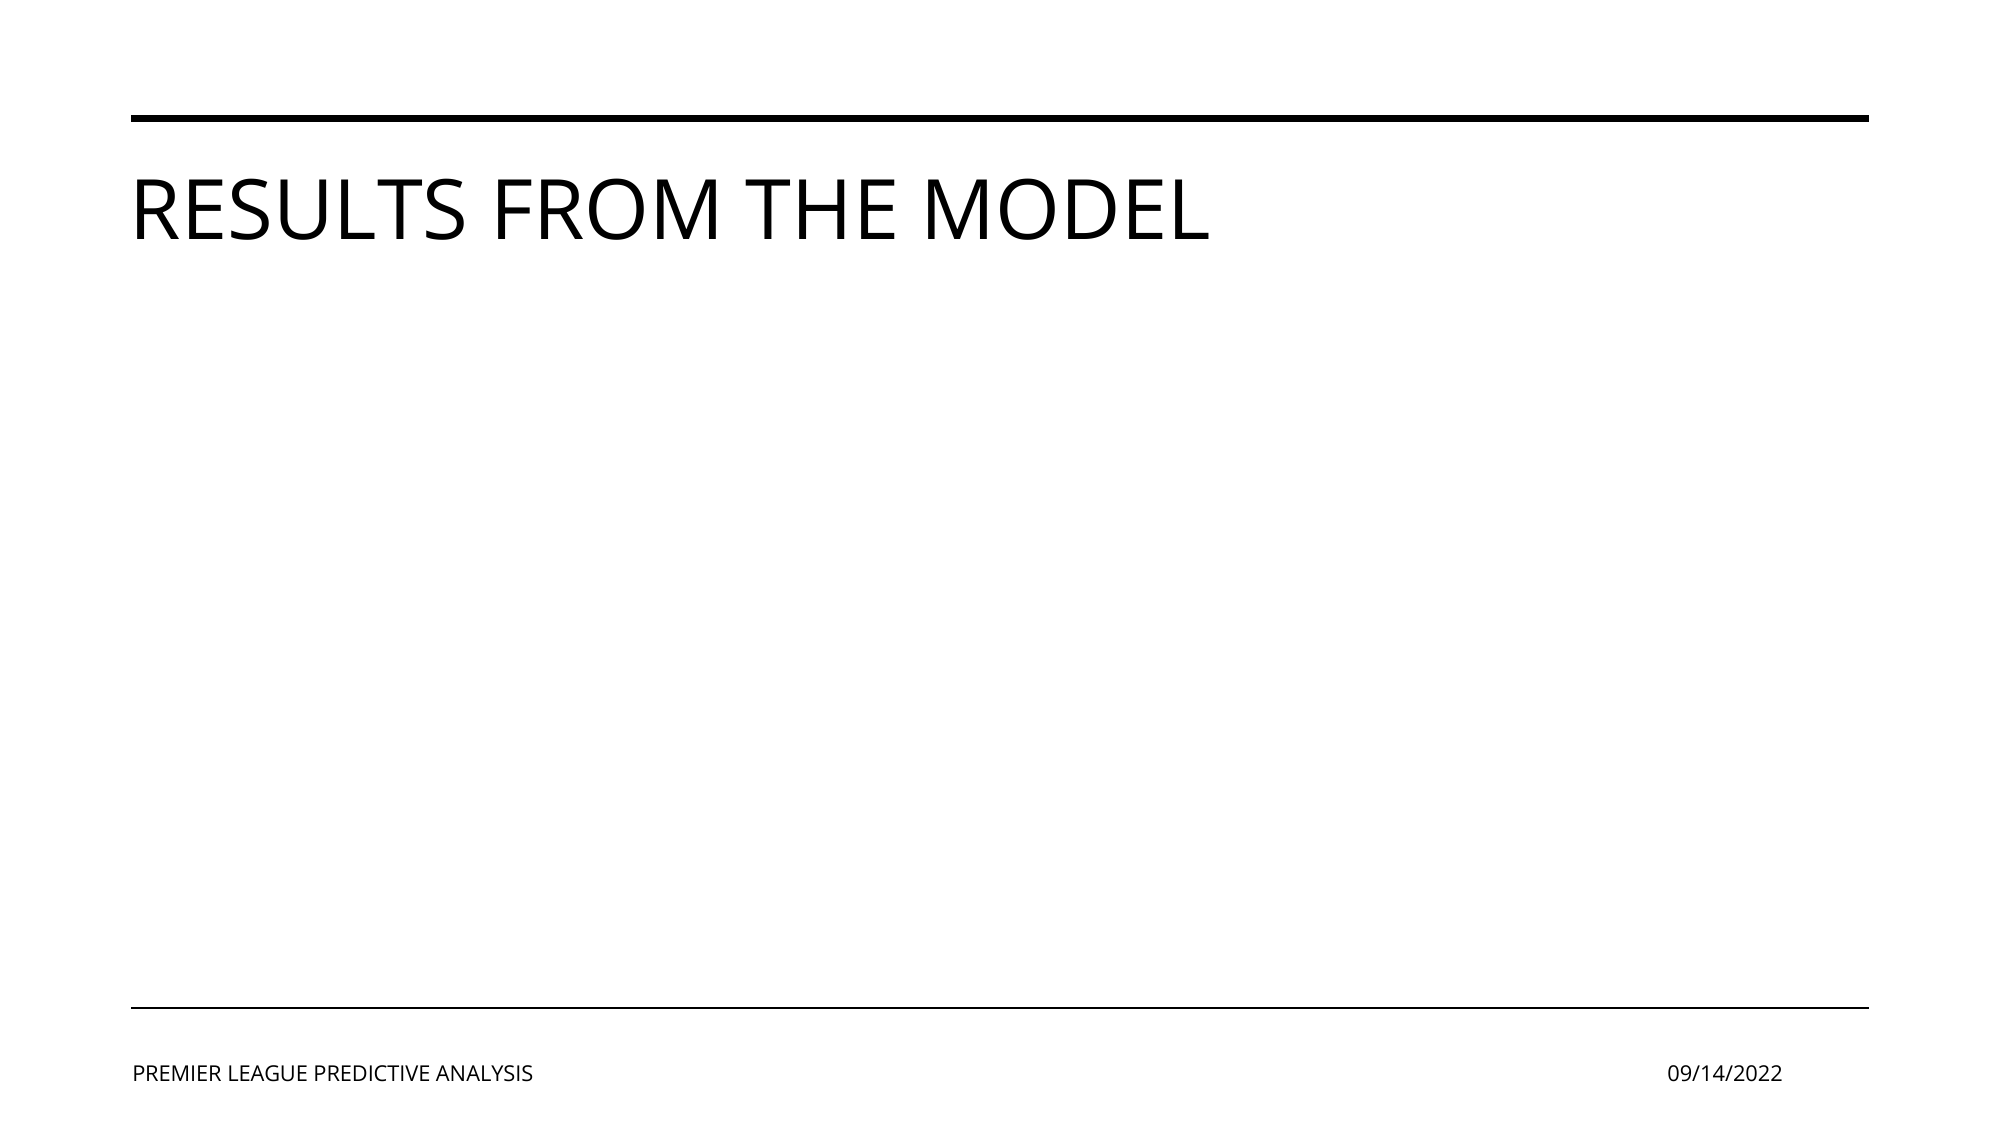

# RESULTS FROM THE MODEL

PREMIER LEAGUE PREDICTIVE ANALYSIS
09/14/2022